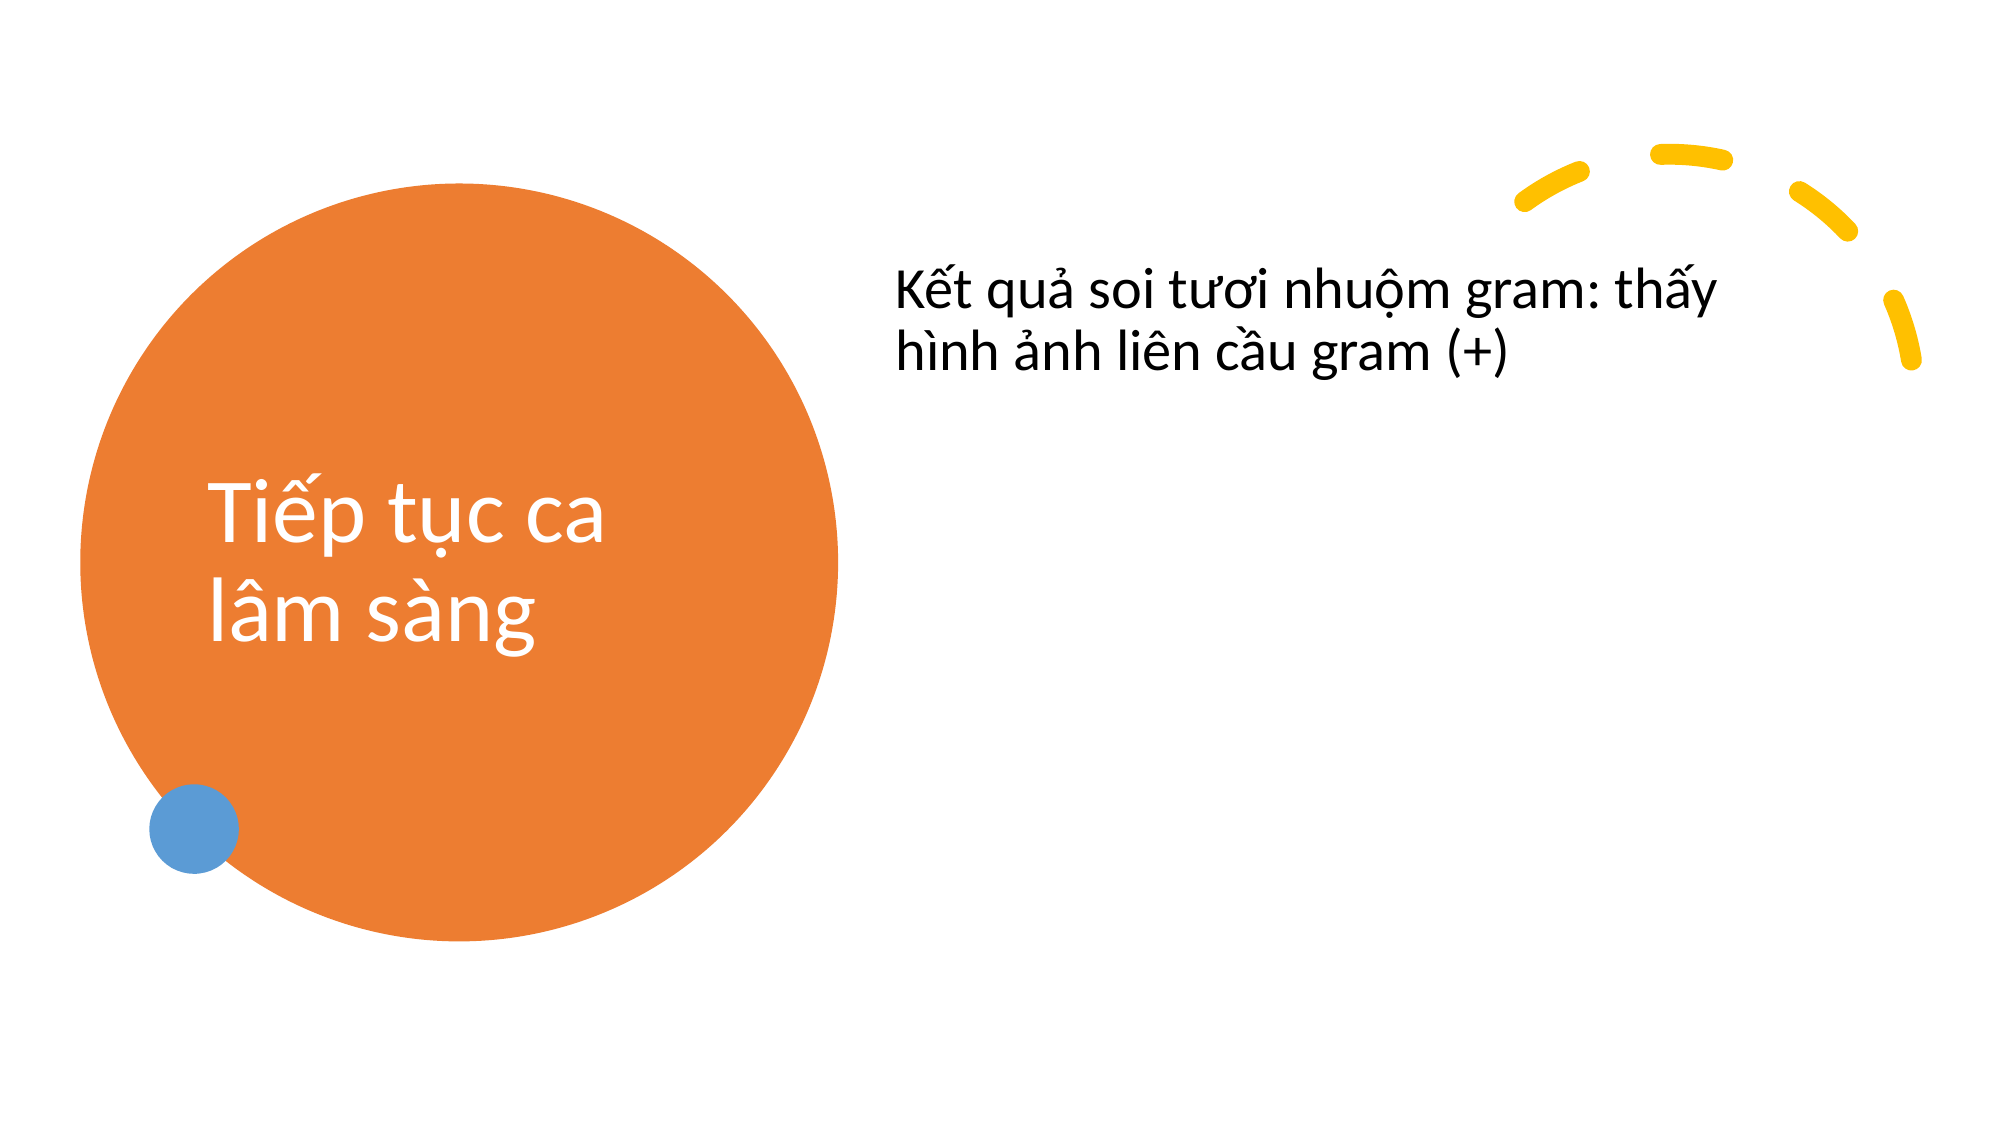

# Tiếp tục ca lâm sàng
Kết quả soi tươi nhuộm gram: thấy hình ảnh liên cầu gram (+)